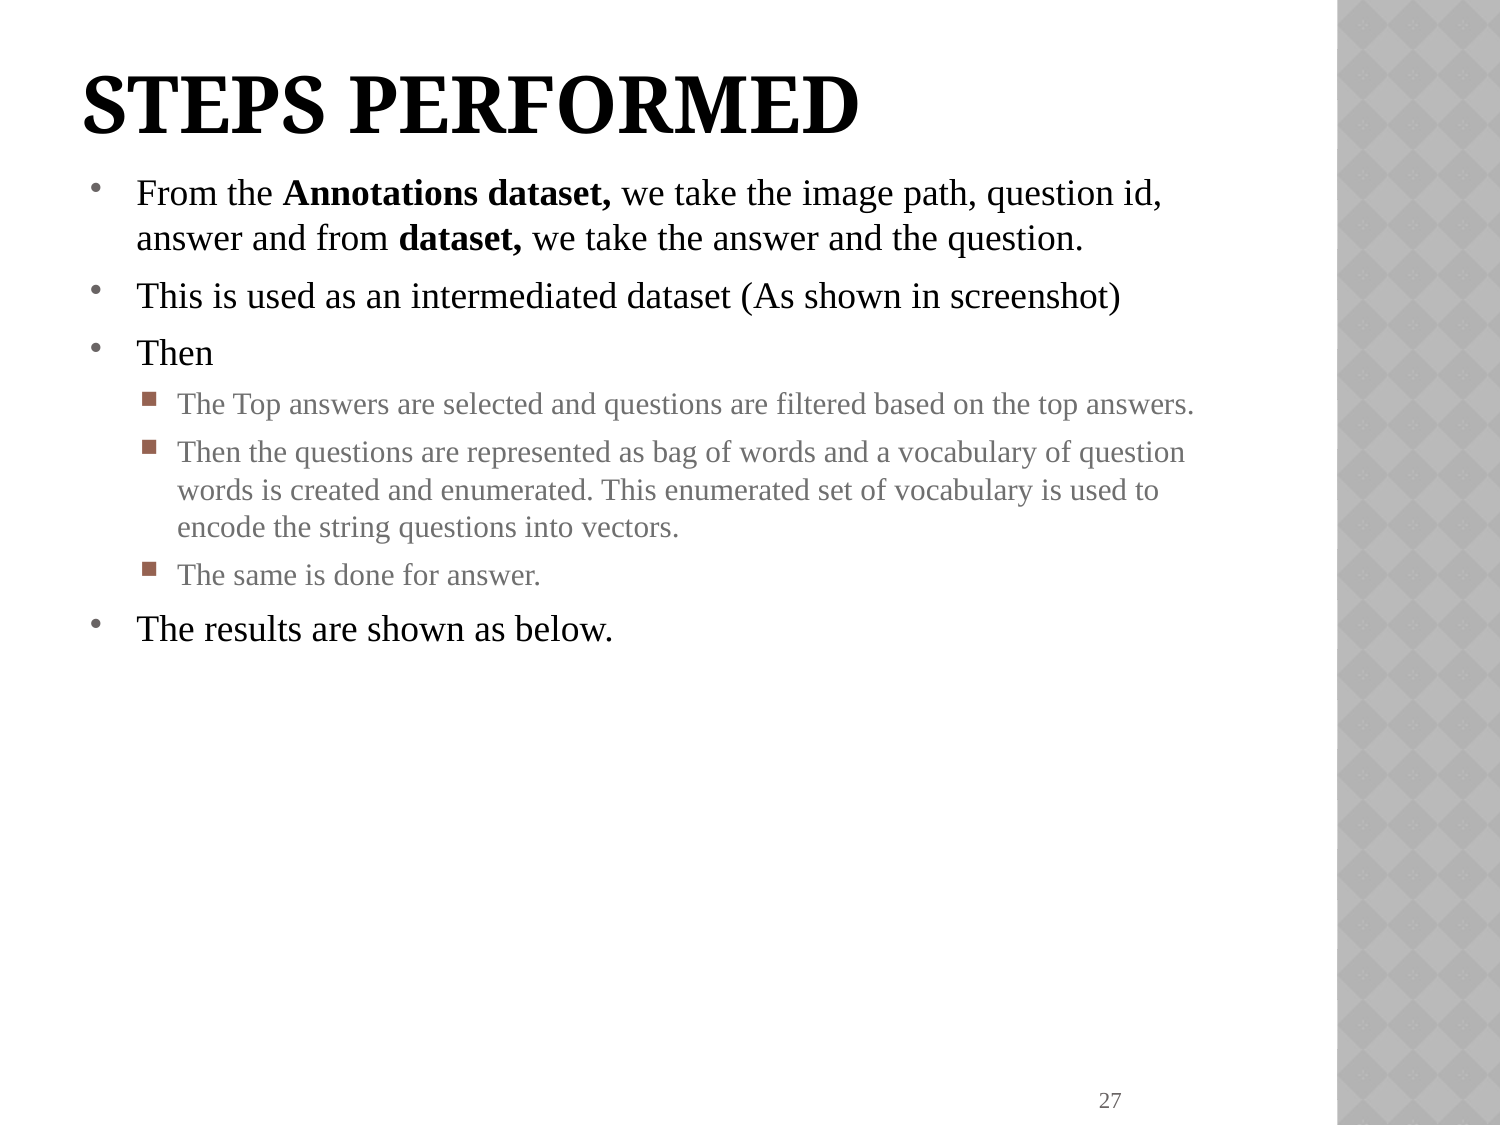

# Steps Performed
From the Annotations dataset, we take the image path, question id, answer and from dataset, we take the answer and the question.
This is used as an intermediated dataset (As shown in screenshot)
Then
The Top answers are selected and questions are filtered based on the top answers.
Then the questions are represented as bag of words and a vocabulary of question words is created and enumerated. This enumerated set of vocabulary is used to encode the string questions into vectors.
The same is done for answer.
The results are shown as below.

27